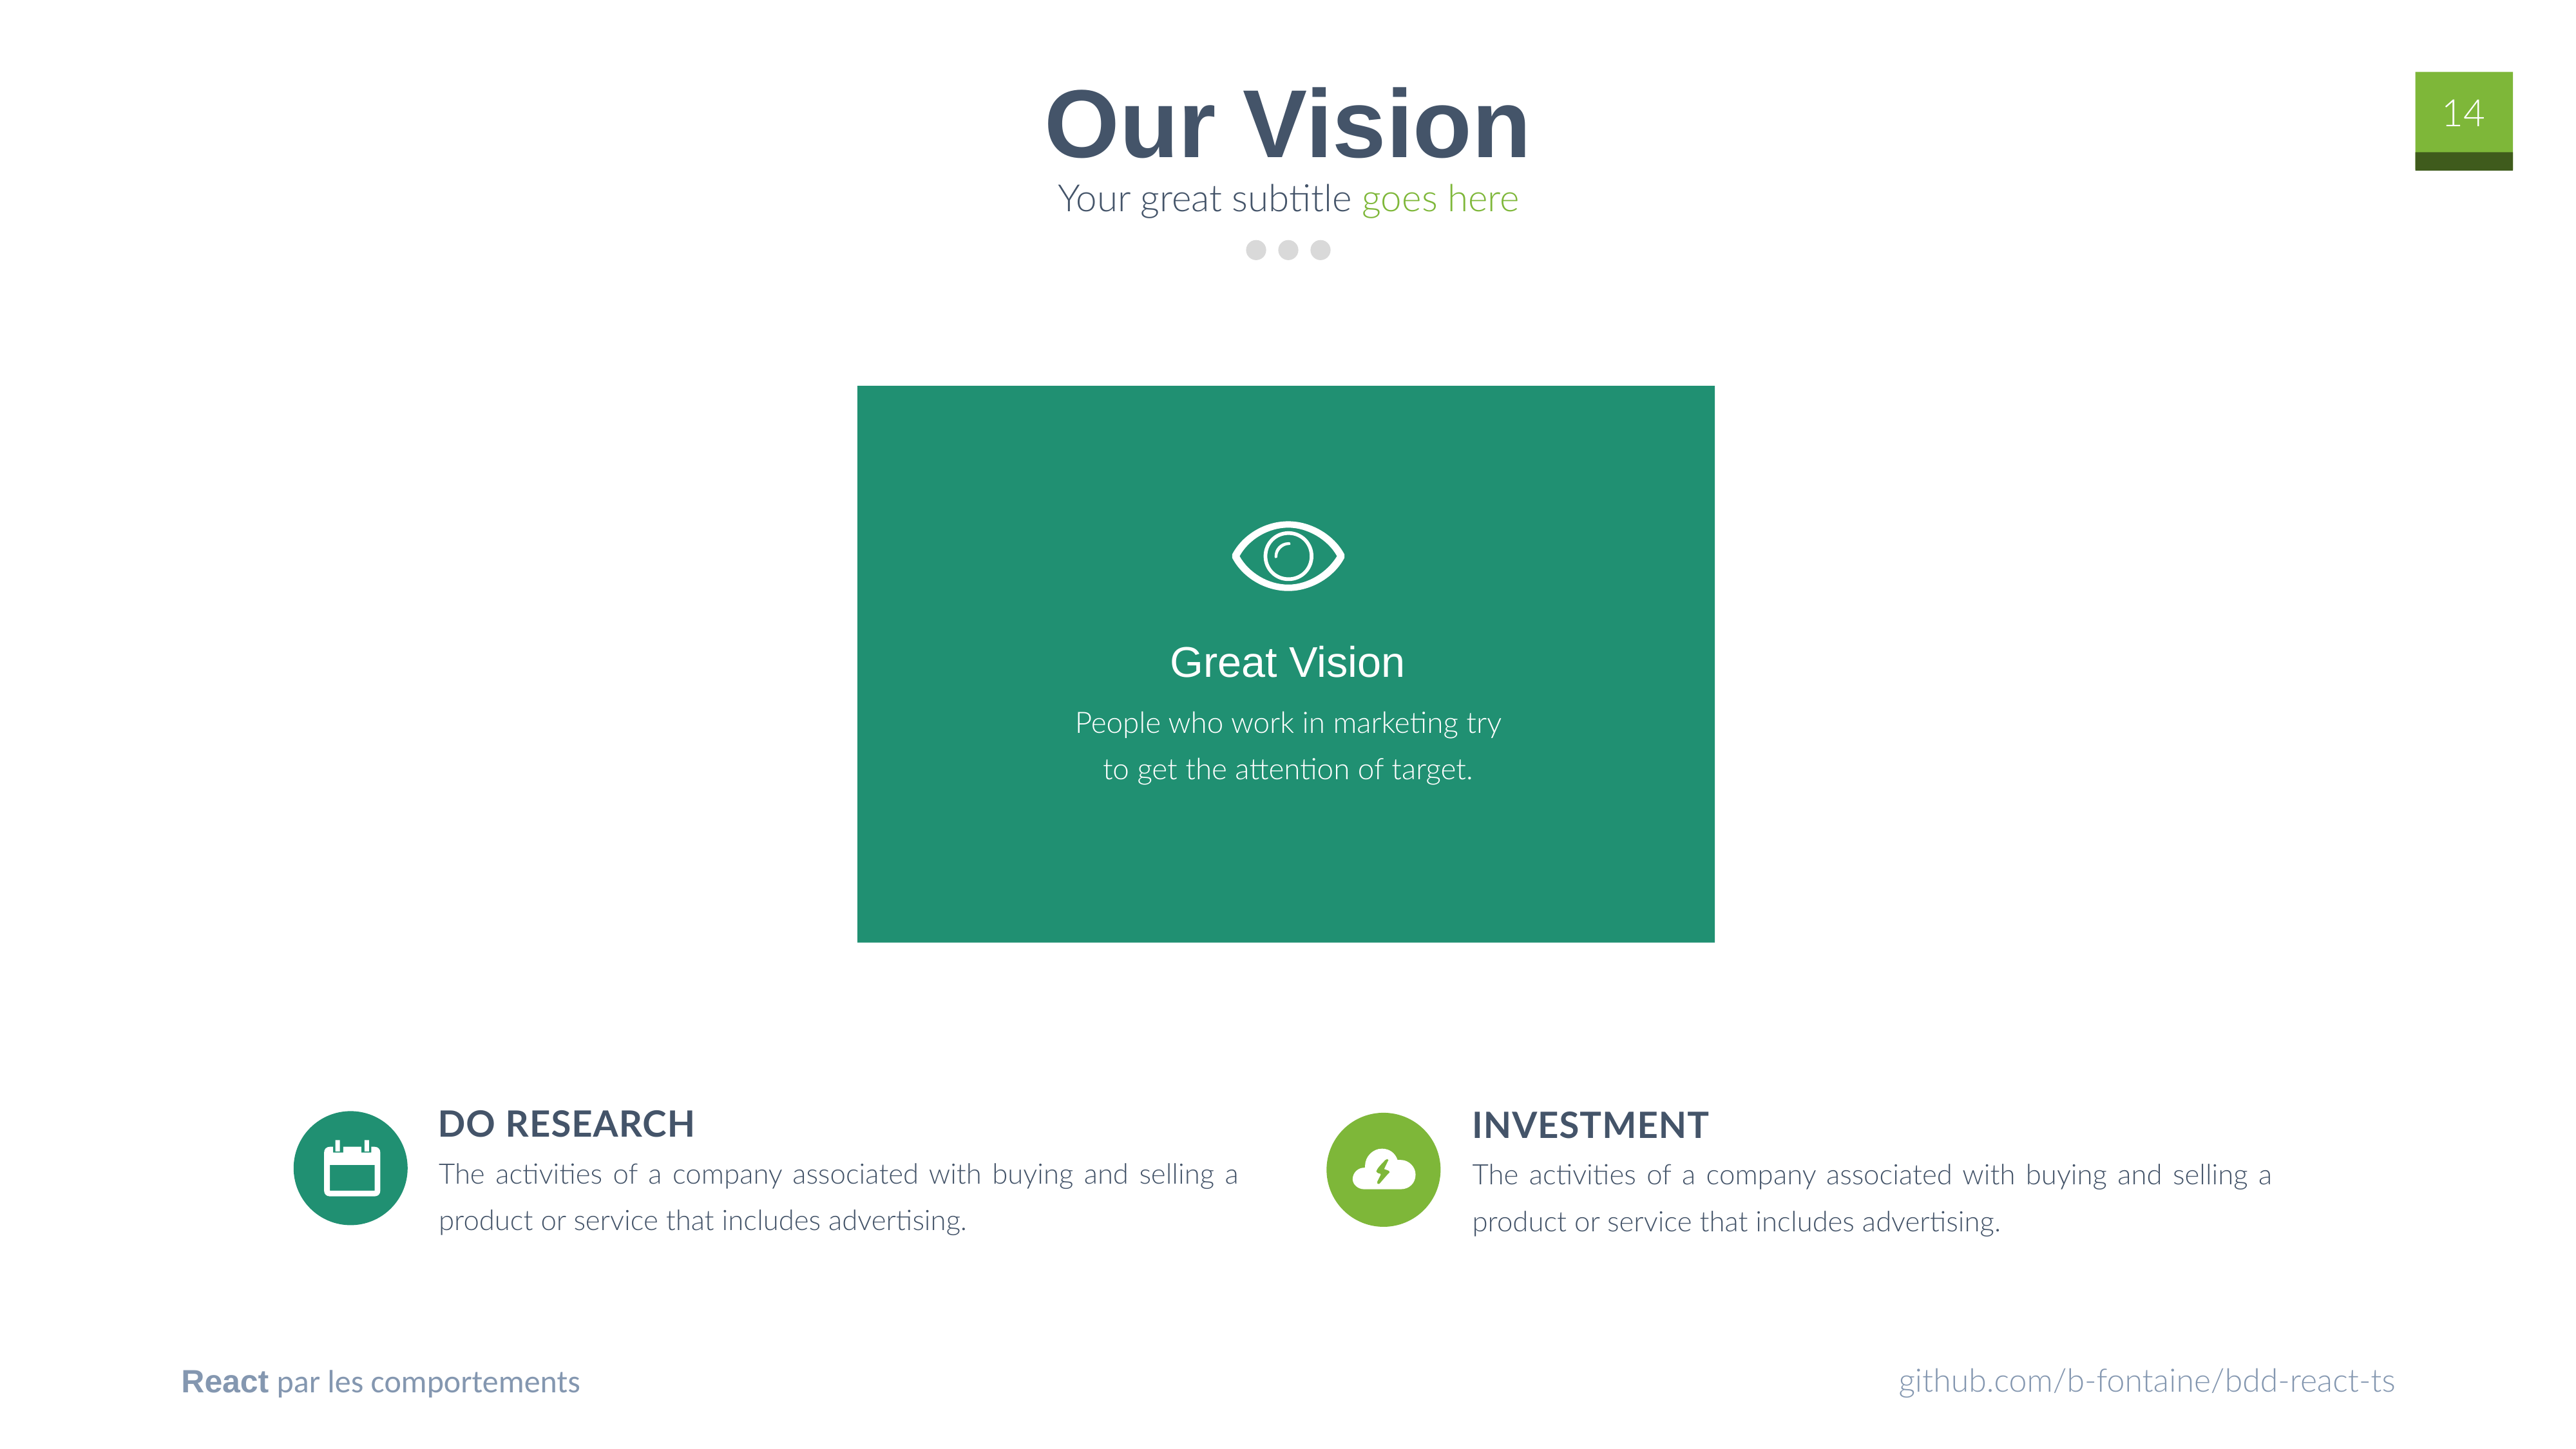

Our Vision
Your great subtitle goes here

Great Vision
People who work in marketing try to get the attention of target.
DO RESEARCH
INVESTMENT

The activities of a company associated with buying and selling a product or service that includes advertising.
The activities of a company associated with buying and selling a product or service that includes advertising.